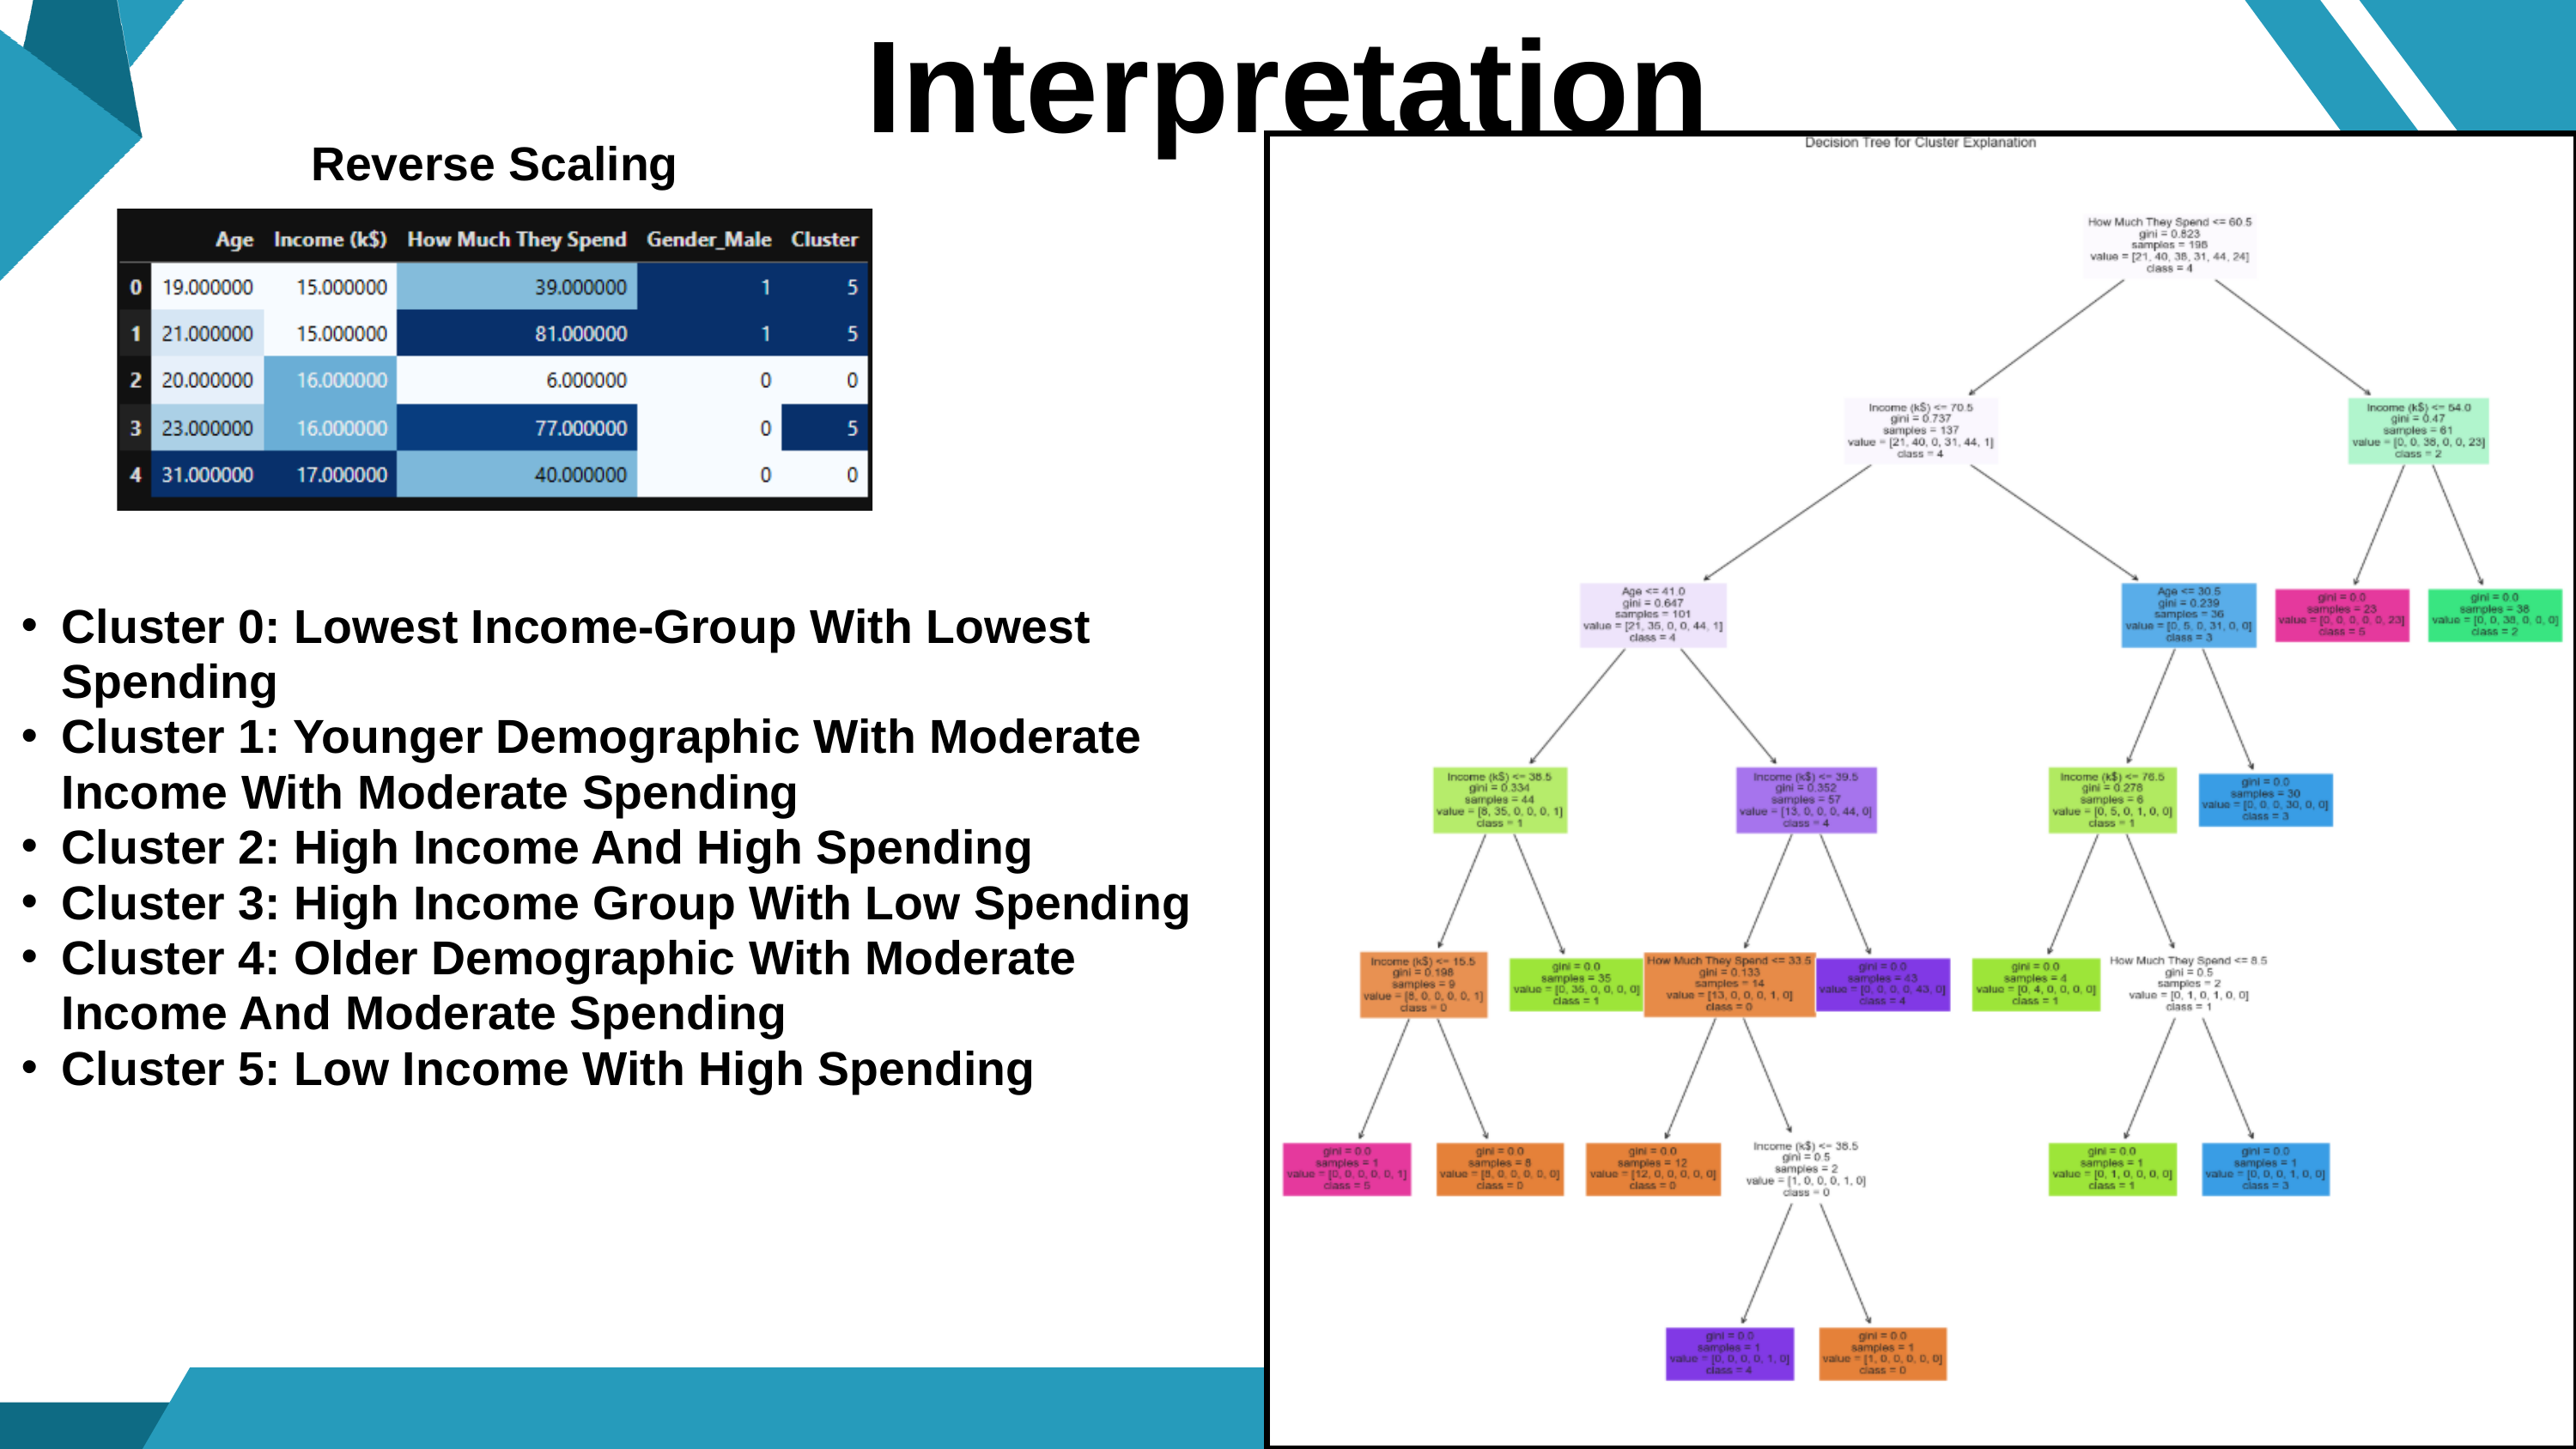

Interpretation

Reverse Scaling

Cluster 0: Lowest Income-Group With Lowest Spending
Cluster 1: Younger Demographic With Moderate Income With Moderate Spending
Cluster 2: High Income And High Spending
Cluster 3: High Income Group With Low Spending
Cluster 4: Older Demographic With Moderate Income And Moderate Spending
Cluster 5: Low Income With High Spending